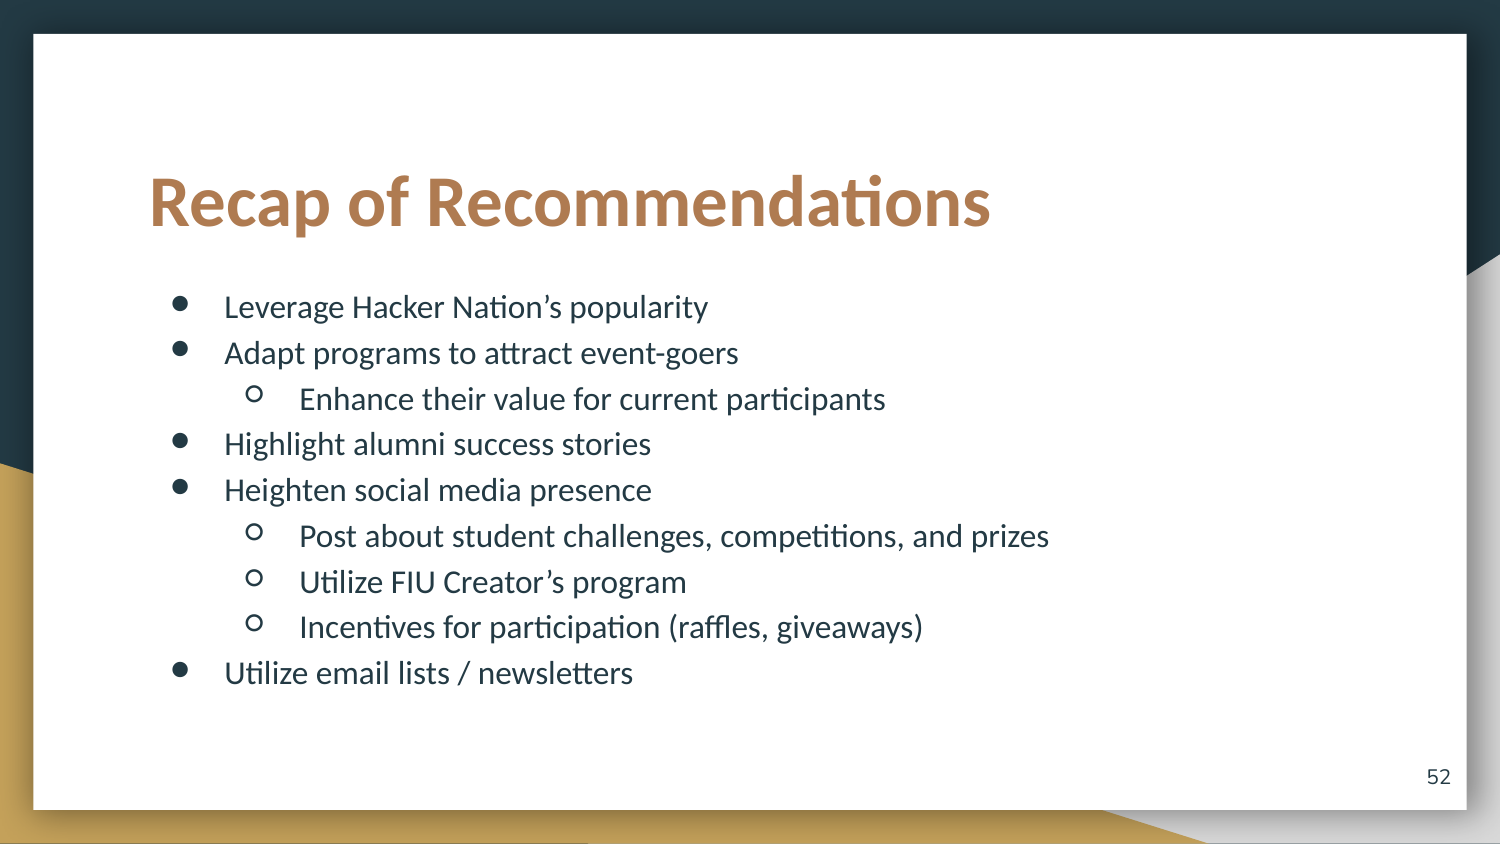

# Recap of Recommendations
Leverage Hacker Nation’s popularity
Adapt programs to attract event-goers
Enhance their value for current participants
Highlight alumni success stories
Heighten social media presence
Post about student challenges, competitions, and prizes
Utilize FIU Creator’s program
Incentives for participation (raffles, giveaways)
Utilize email lists / newsletters
52